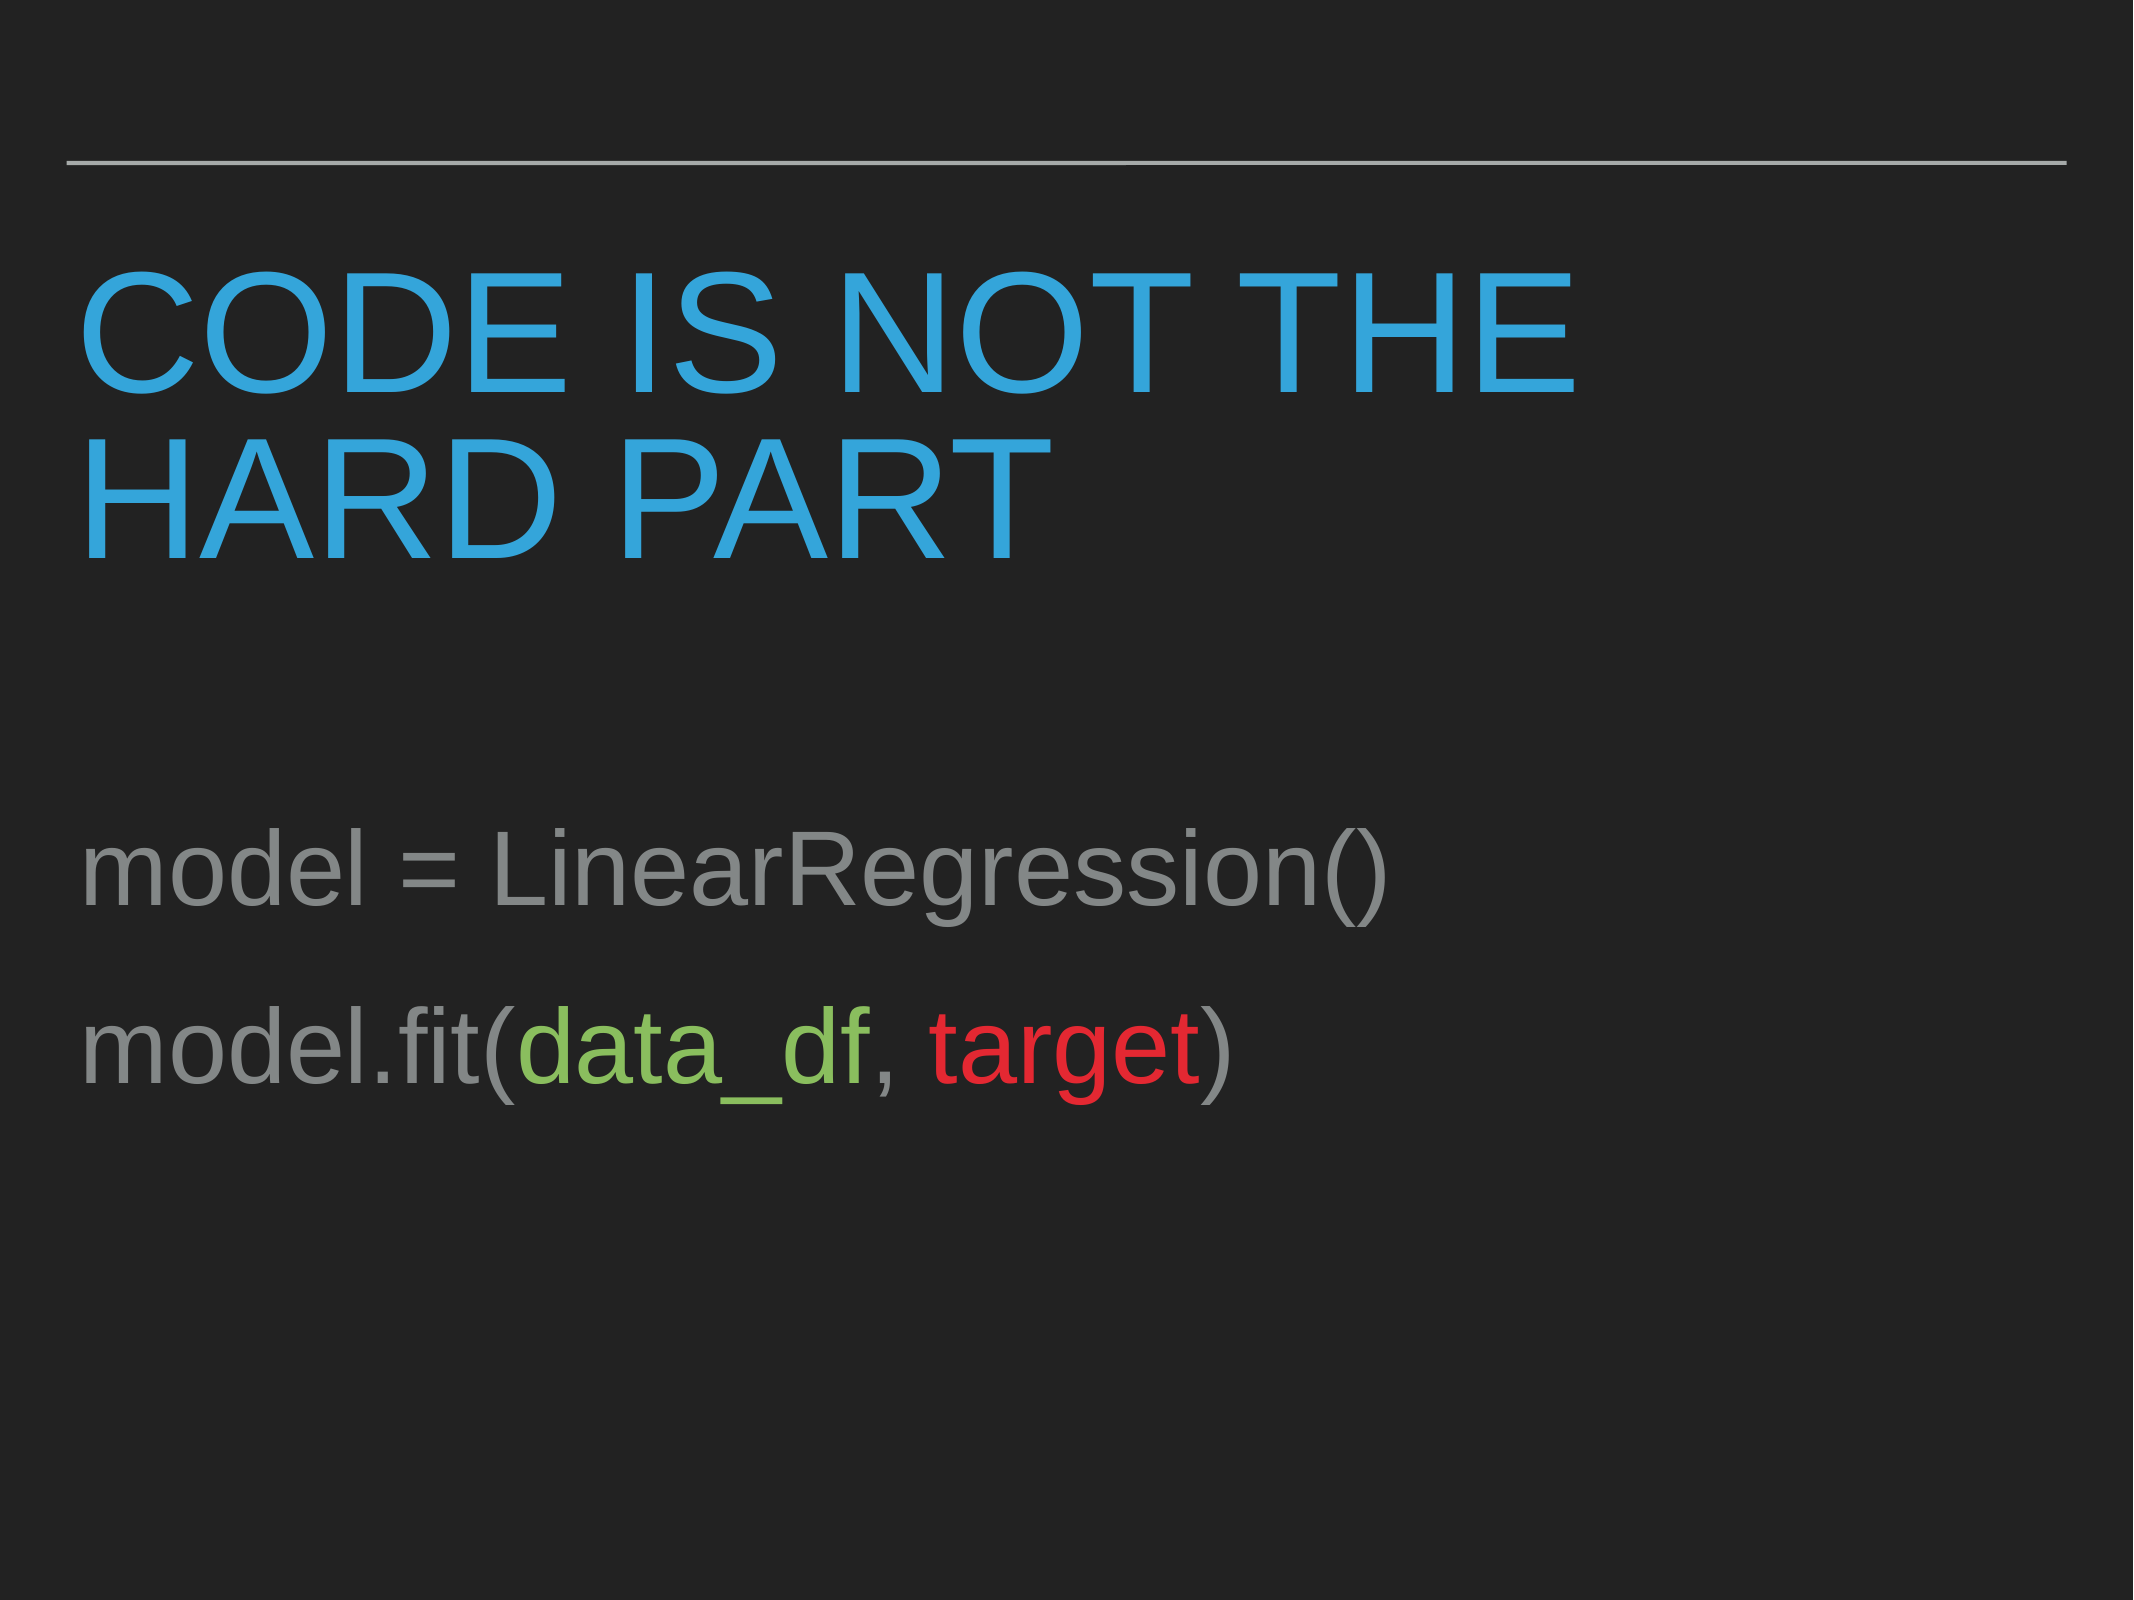

# Code is not the hard part
model = LinearRegression()
model.fit(data_df, target)